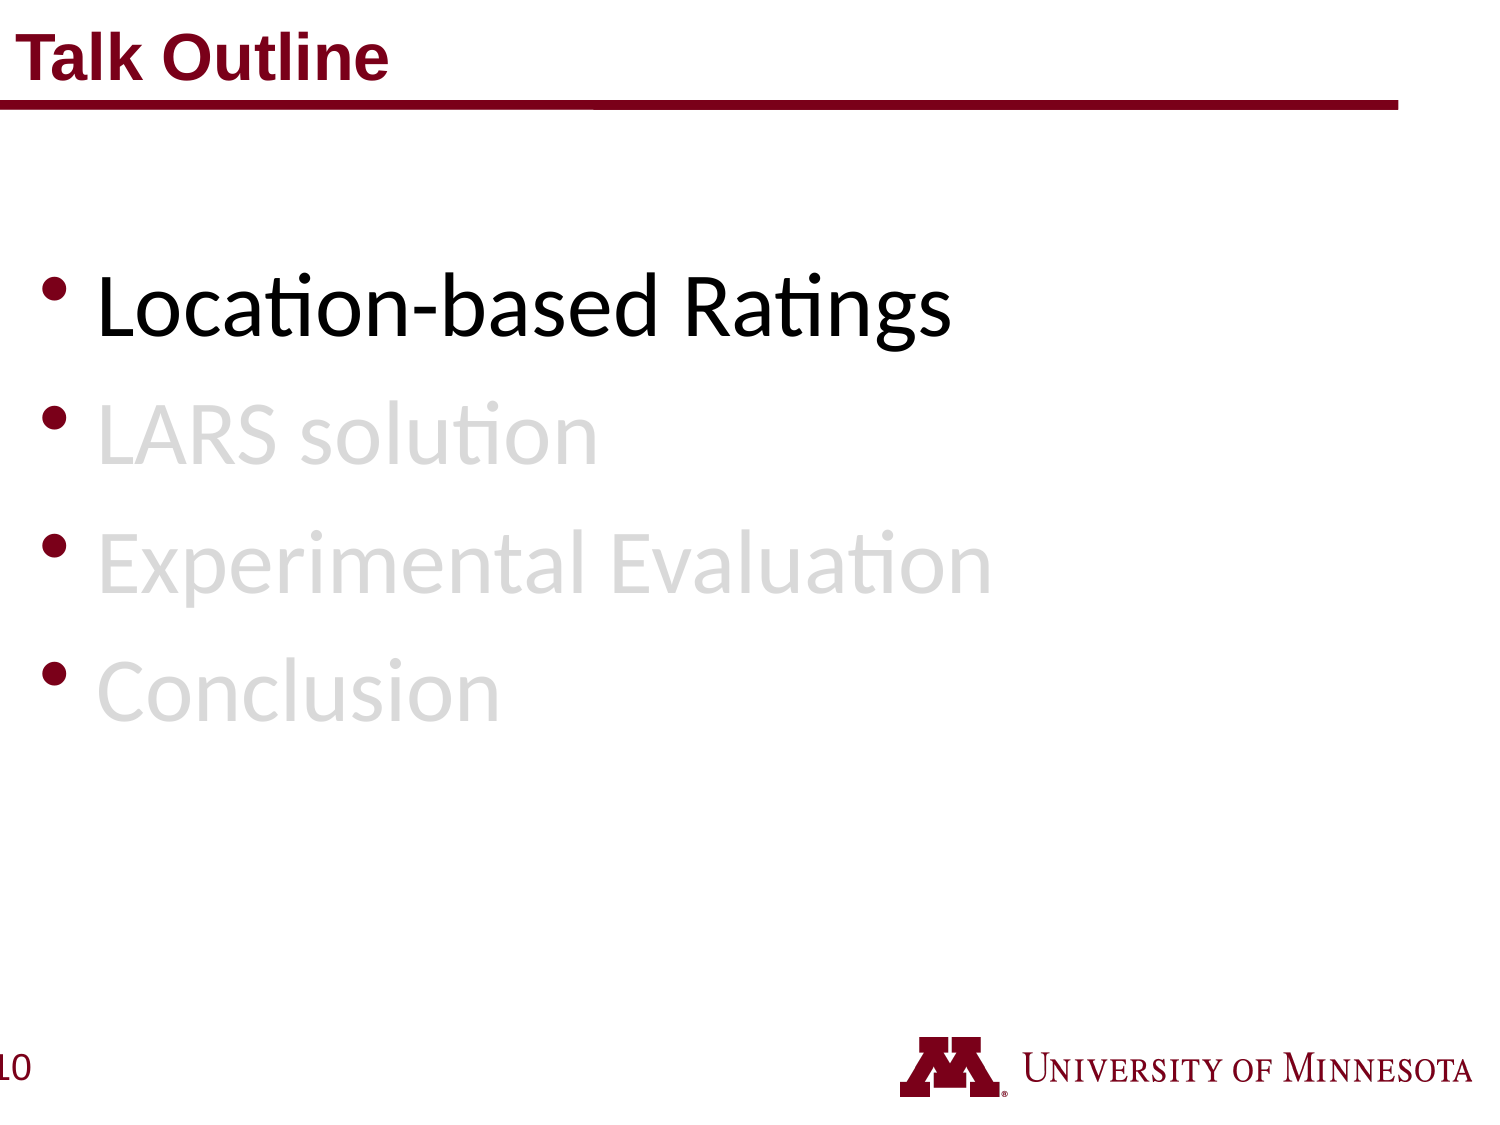

# Talk Outline
Location-based Ratings
LARS solution
Experimental Evaluation
Conclusion